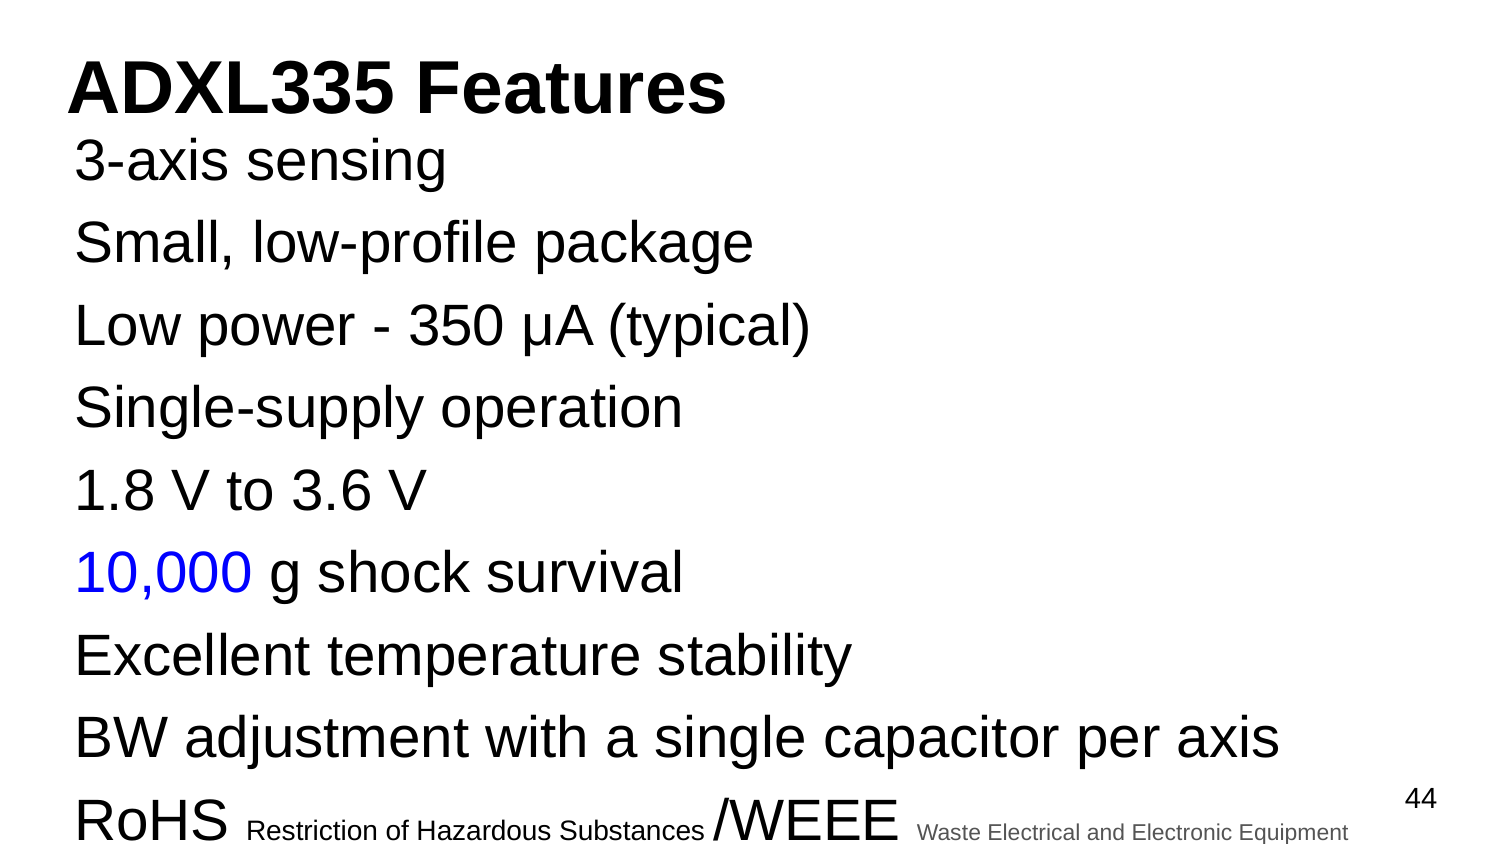

# ADXL335 Features

3-axis sensing
Small, low-profile package
Low power - 350 μA (typical)
Single-supply operation
1.8 V to 3.6 V
10,000 g shock survival
Excellent temperature stability
BW adjustment with a single capacitor per axis
RoHS Restriction of Hazardous Substances /WEEE Waste Electrical and Electronic Equipment Directive lead-free compliant

44